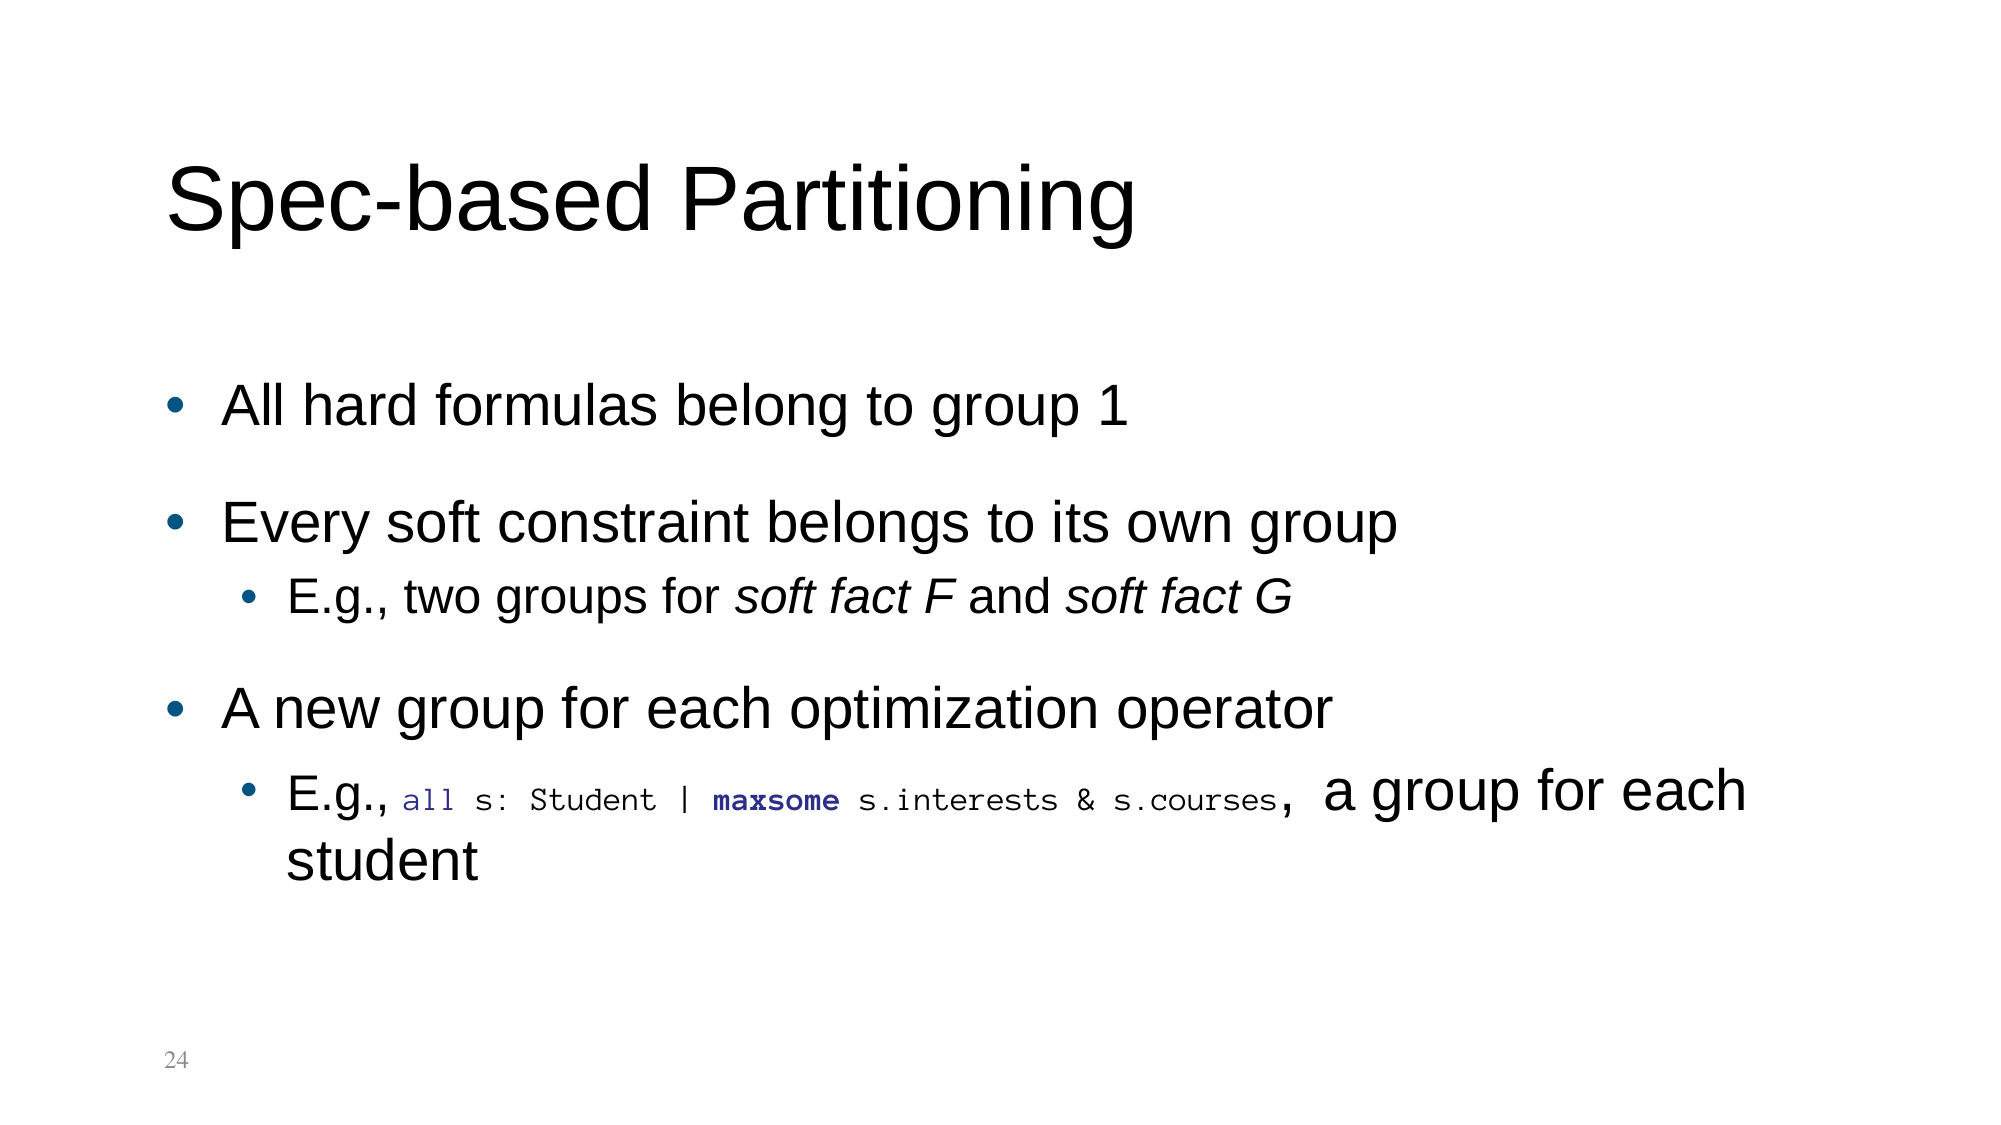

# Spec-based Partitioning
All hard formulas belong to group 1
Every soft constraint belongs to its own group
E.g., two groups for soft fact F and soft fact G
A new group for each optimization operator
E.g., all s: Student | maxsome s.interests & s.courses, a group for each student

24